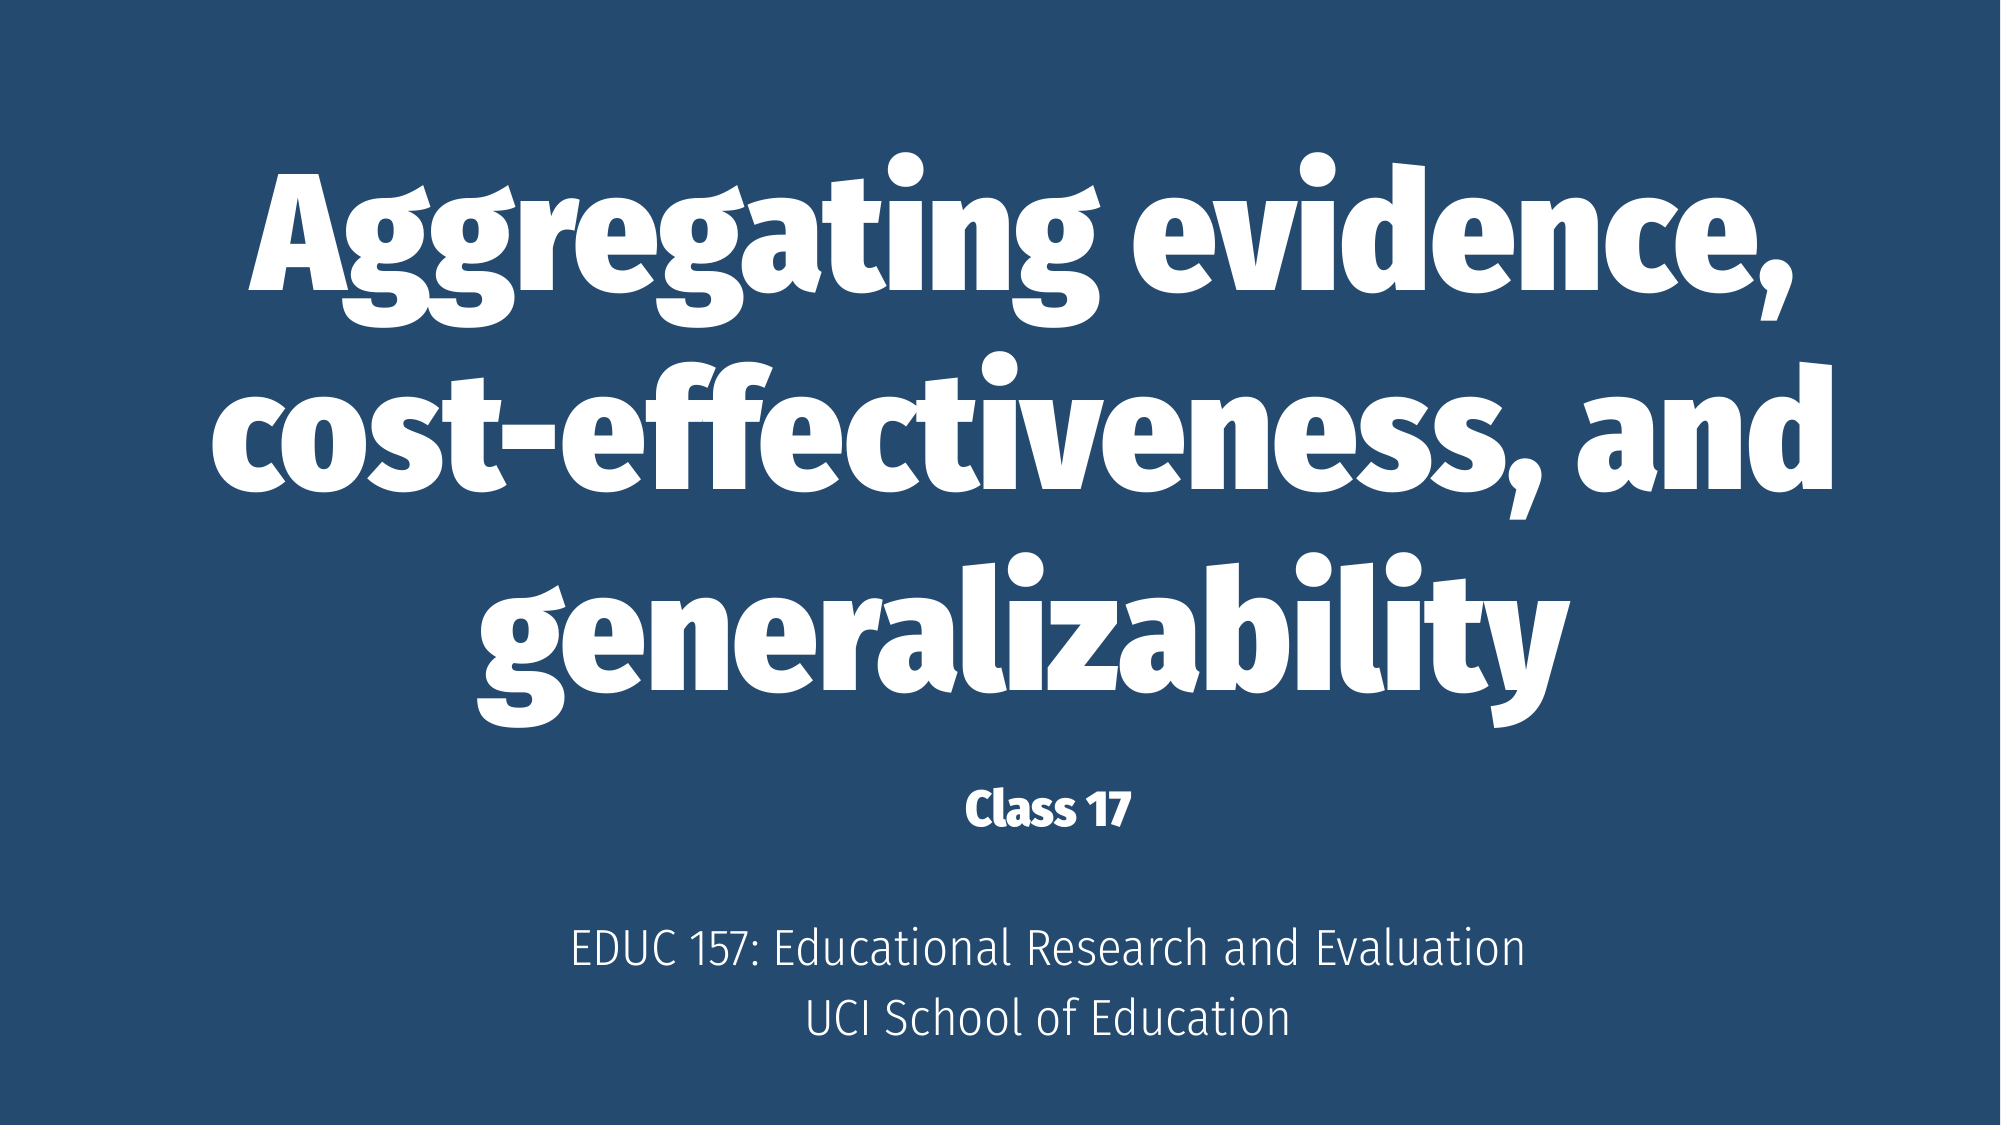

# Aggregating evidence, cost-effectiveness, and generalizability
Class 17

EDUC 157: Educational Research and Evaluation
UCI School of Education